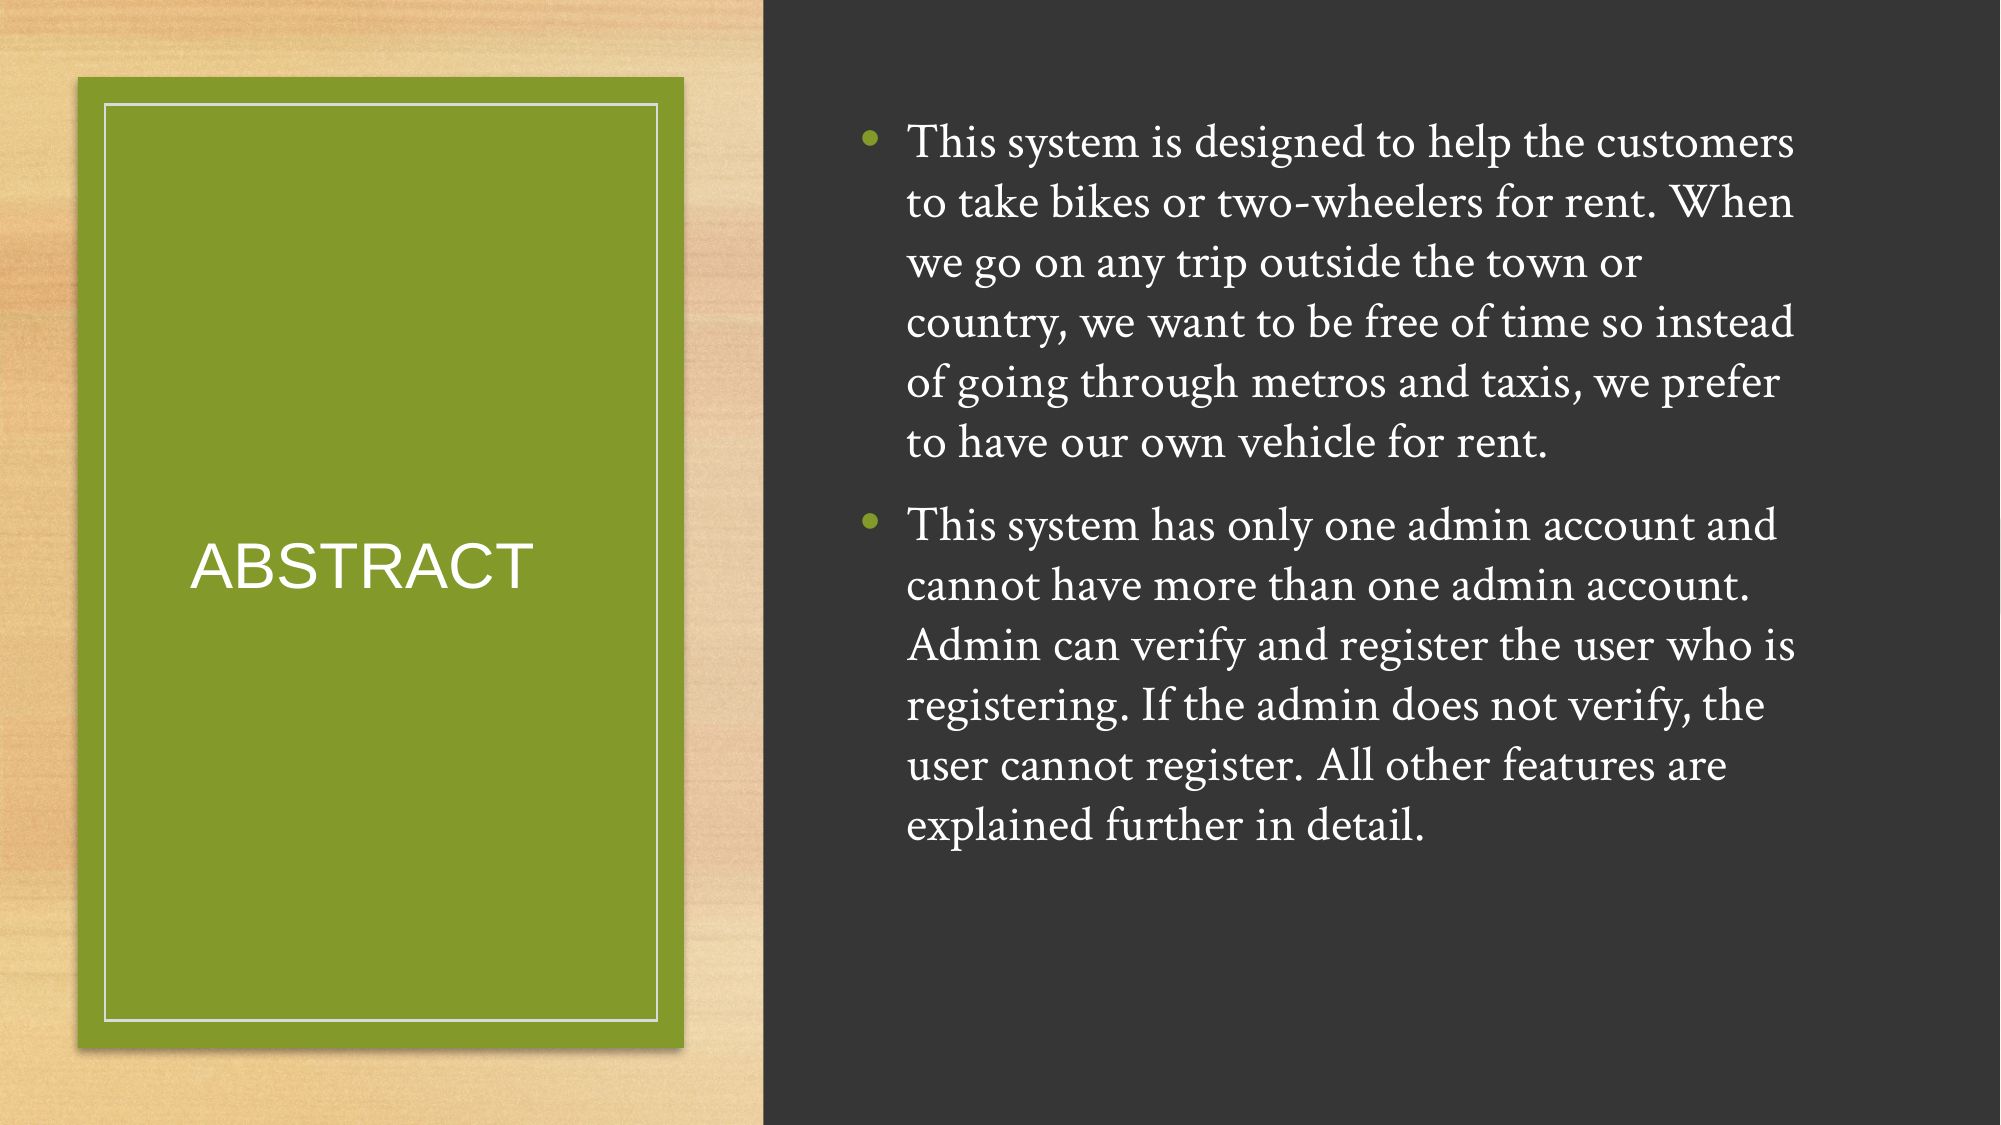

This system is designed to help the customers to take bikes or two-wheelers for rent. When we go on any trip outside the town or country, we want to be free of time so instead of going through metros and taxis, we prefer to have our own vehicle for rent.
This system has only one admin account and cannot have more than one admin account. Admin can verify and register the user who is registering. If the admin does not verify, the user cannot register. All other features are explained further in detail.

# ABSTRACT